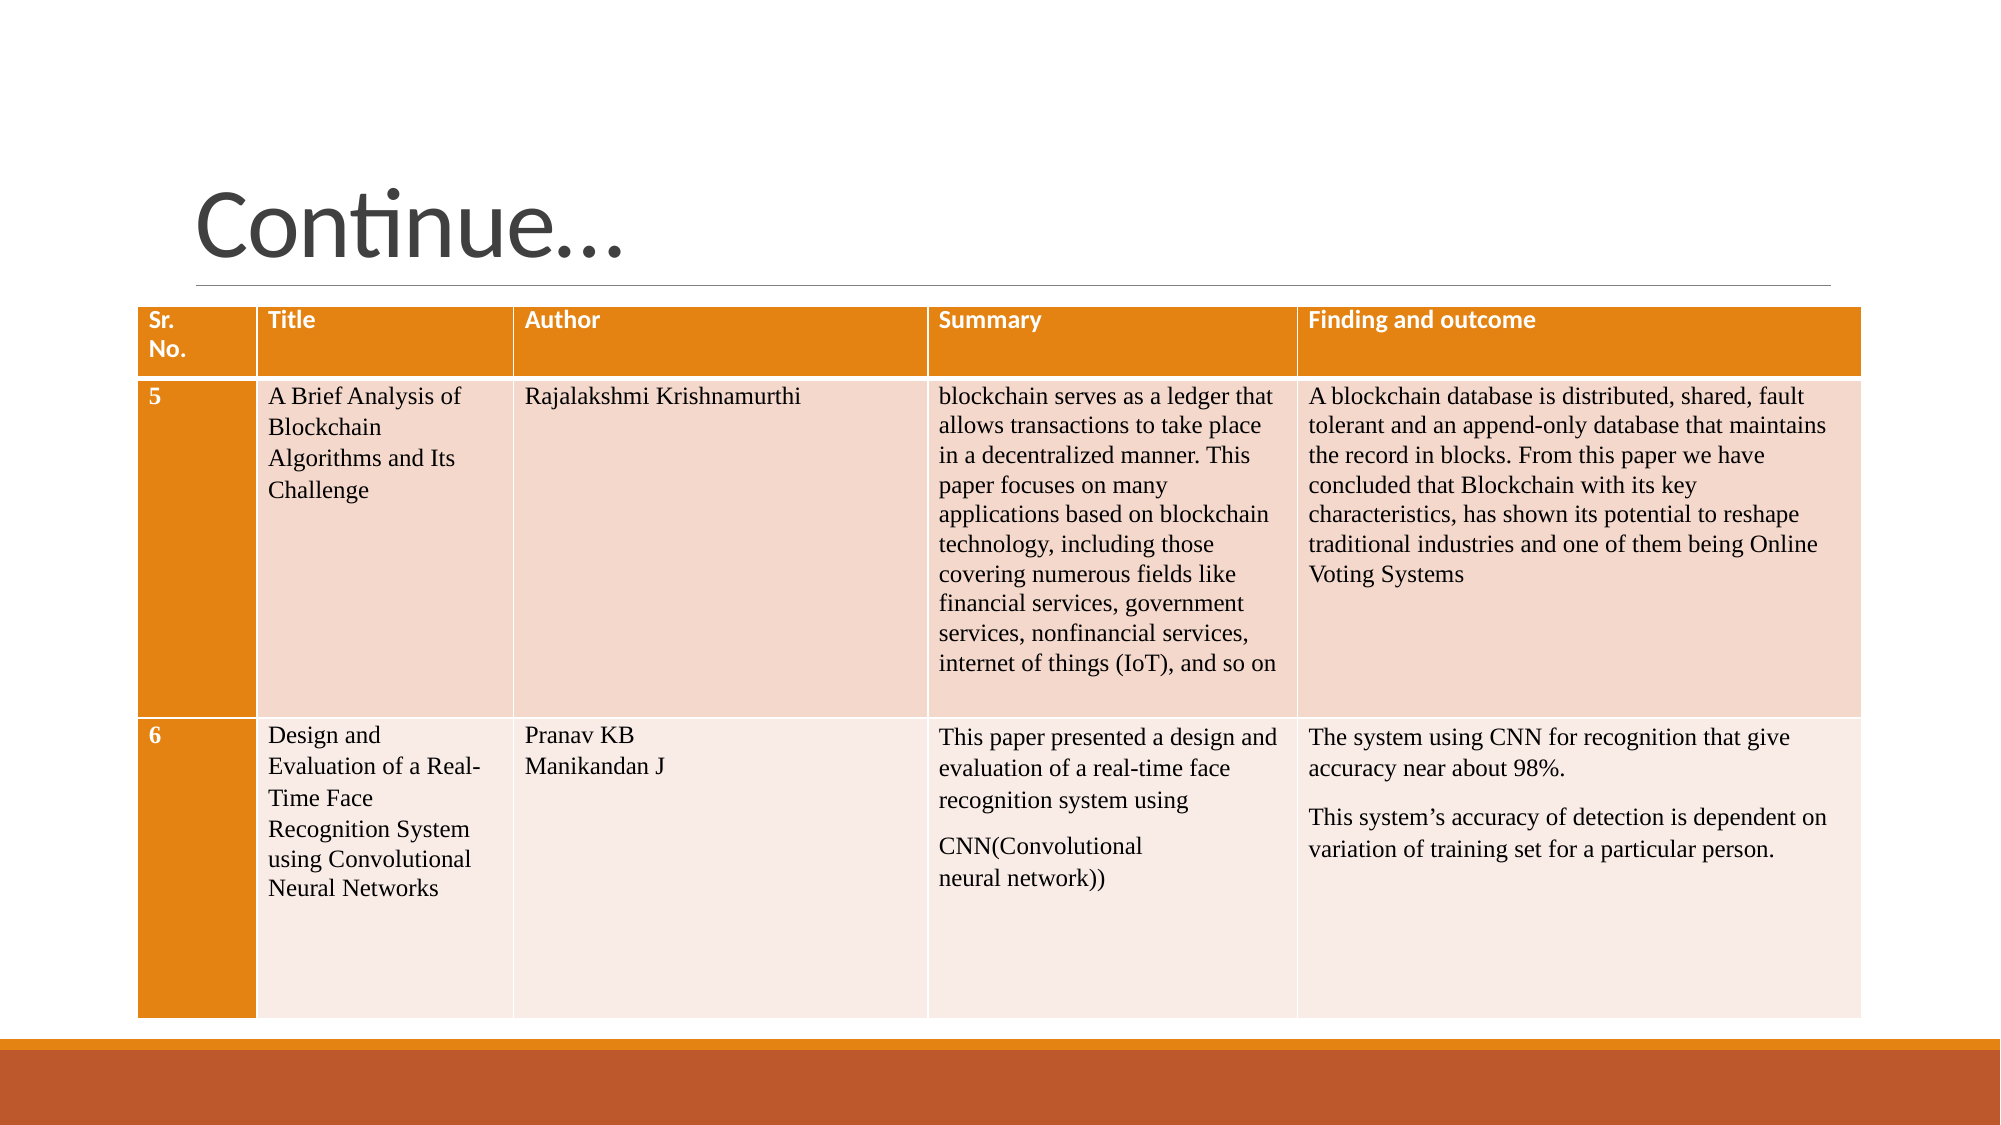

# Continue…
| Sr. No. | Title | Author | Summary | Finding and outcome |
| --- | --- | --- | --- | --- |
| 5 | A Brief Analysis of Blockchain Algorithms and Its Challenge | Rajalakshmi Krishnamurthi | blockchain serves as a ledger that allows transactions to take place in a decentralized manner. This paper focuses on many applications based on blockchain technology, including those covering numerous fields like financial services, government services, nonfinancial services, internet of things (IoT), and so on | A blockchain database is distributed, shared, fault tolerant and an append-only database that maintains the record in blocks. From this paper we have concluded that Blockchain with its key characteristics, has shown its potential to reshape traditional industries and one of them being Online Voting Systems |
| 6 | Design and Evaluation of a Real- Time Face Recognition System using Convolutional Neural Networks | Pranav KB Manikandan J | This paper presented a design and evaluation of a real-time face recognition system using CNN(Convolutional neural network)) | The system using CNN for recognition that give accuracy near about 98%. This system’s accuracy of detection is dependent on variation of training set for a particular person. |